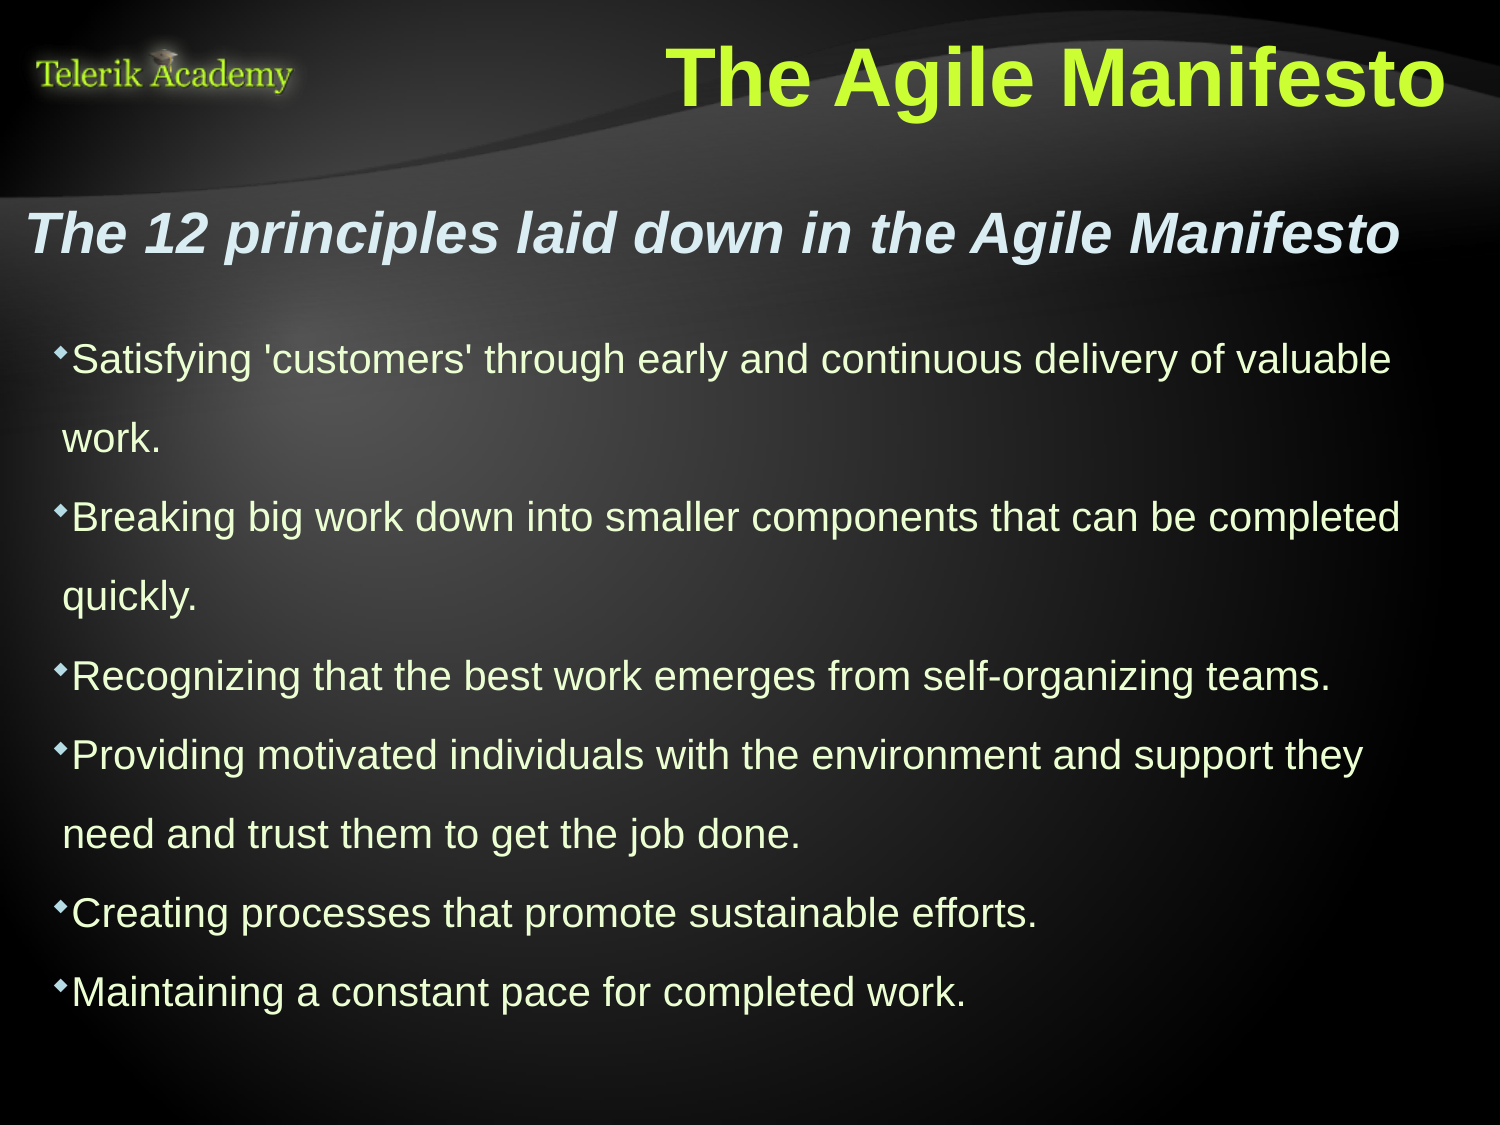

# The Agile Manifesto

Satisfying 'customers' through early and continuous delivery of valuable work.
Breaking big work down into smaller components that can be completed quickly.
Recognizing that the best work emerges from self-organizing teams.
Providing motivated individuals with the environment and support they need and trust them to get the job done.
Creating processes that promote sustainable efforts.
Maintaining a constant pace for completed work.

The 12 principles laid down in the Agile Manifesto